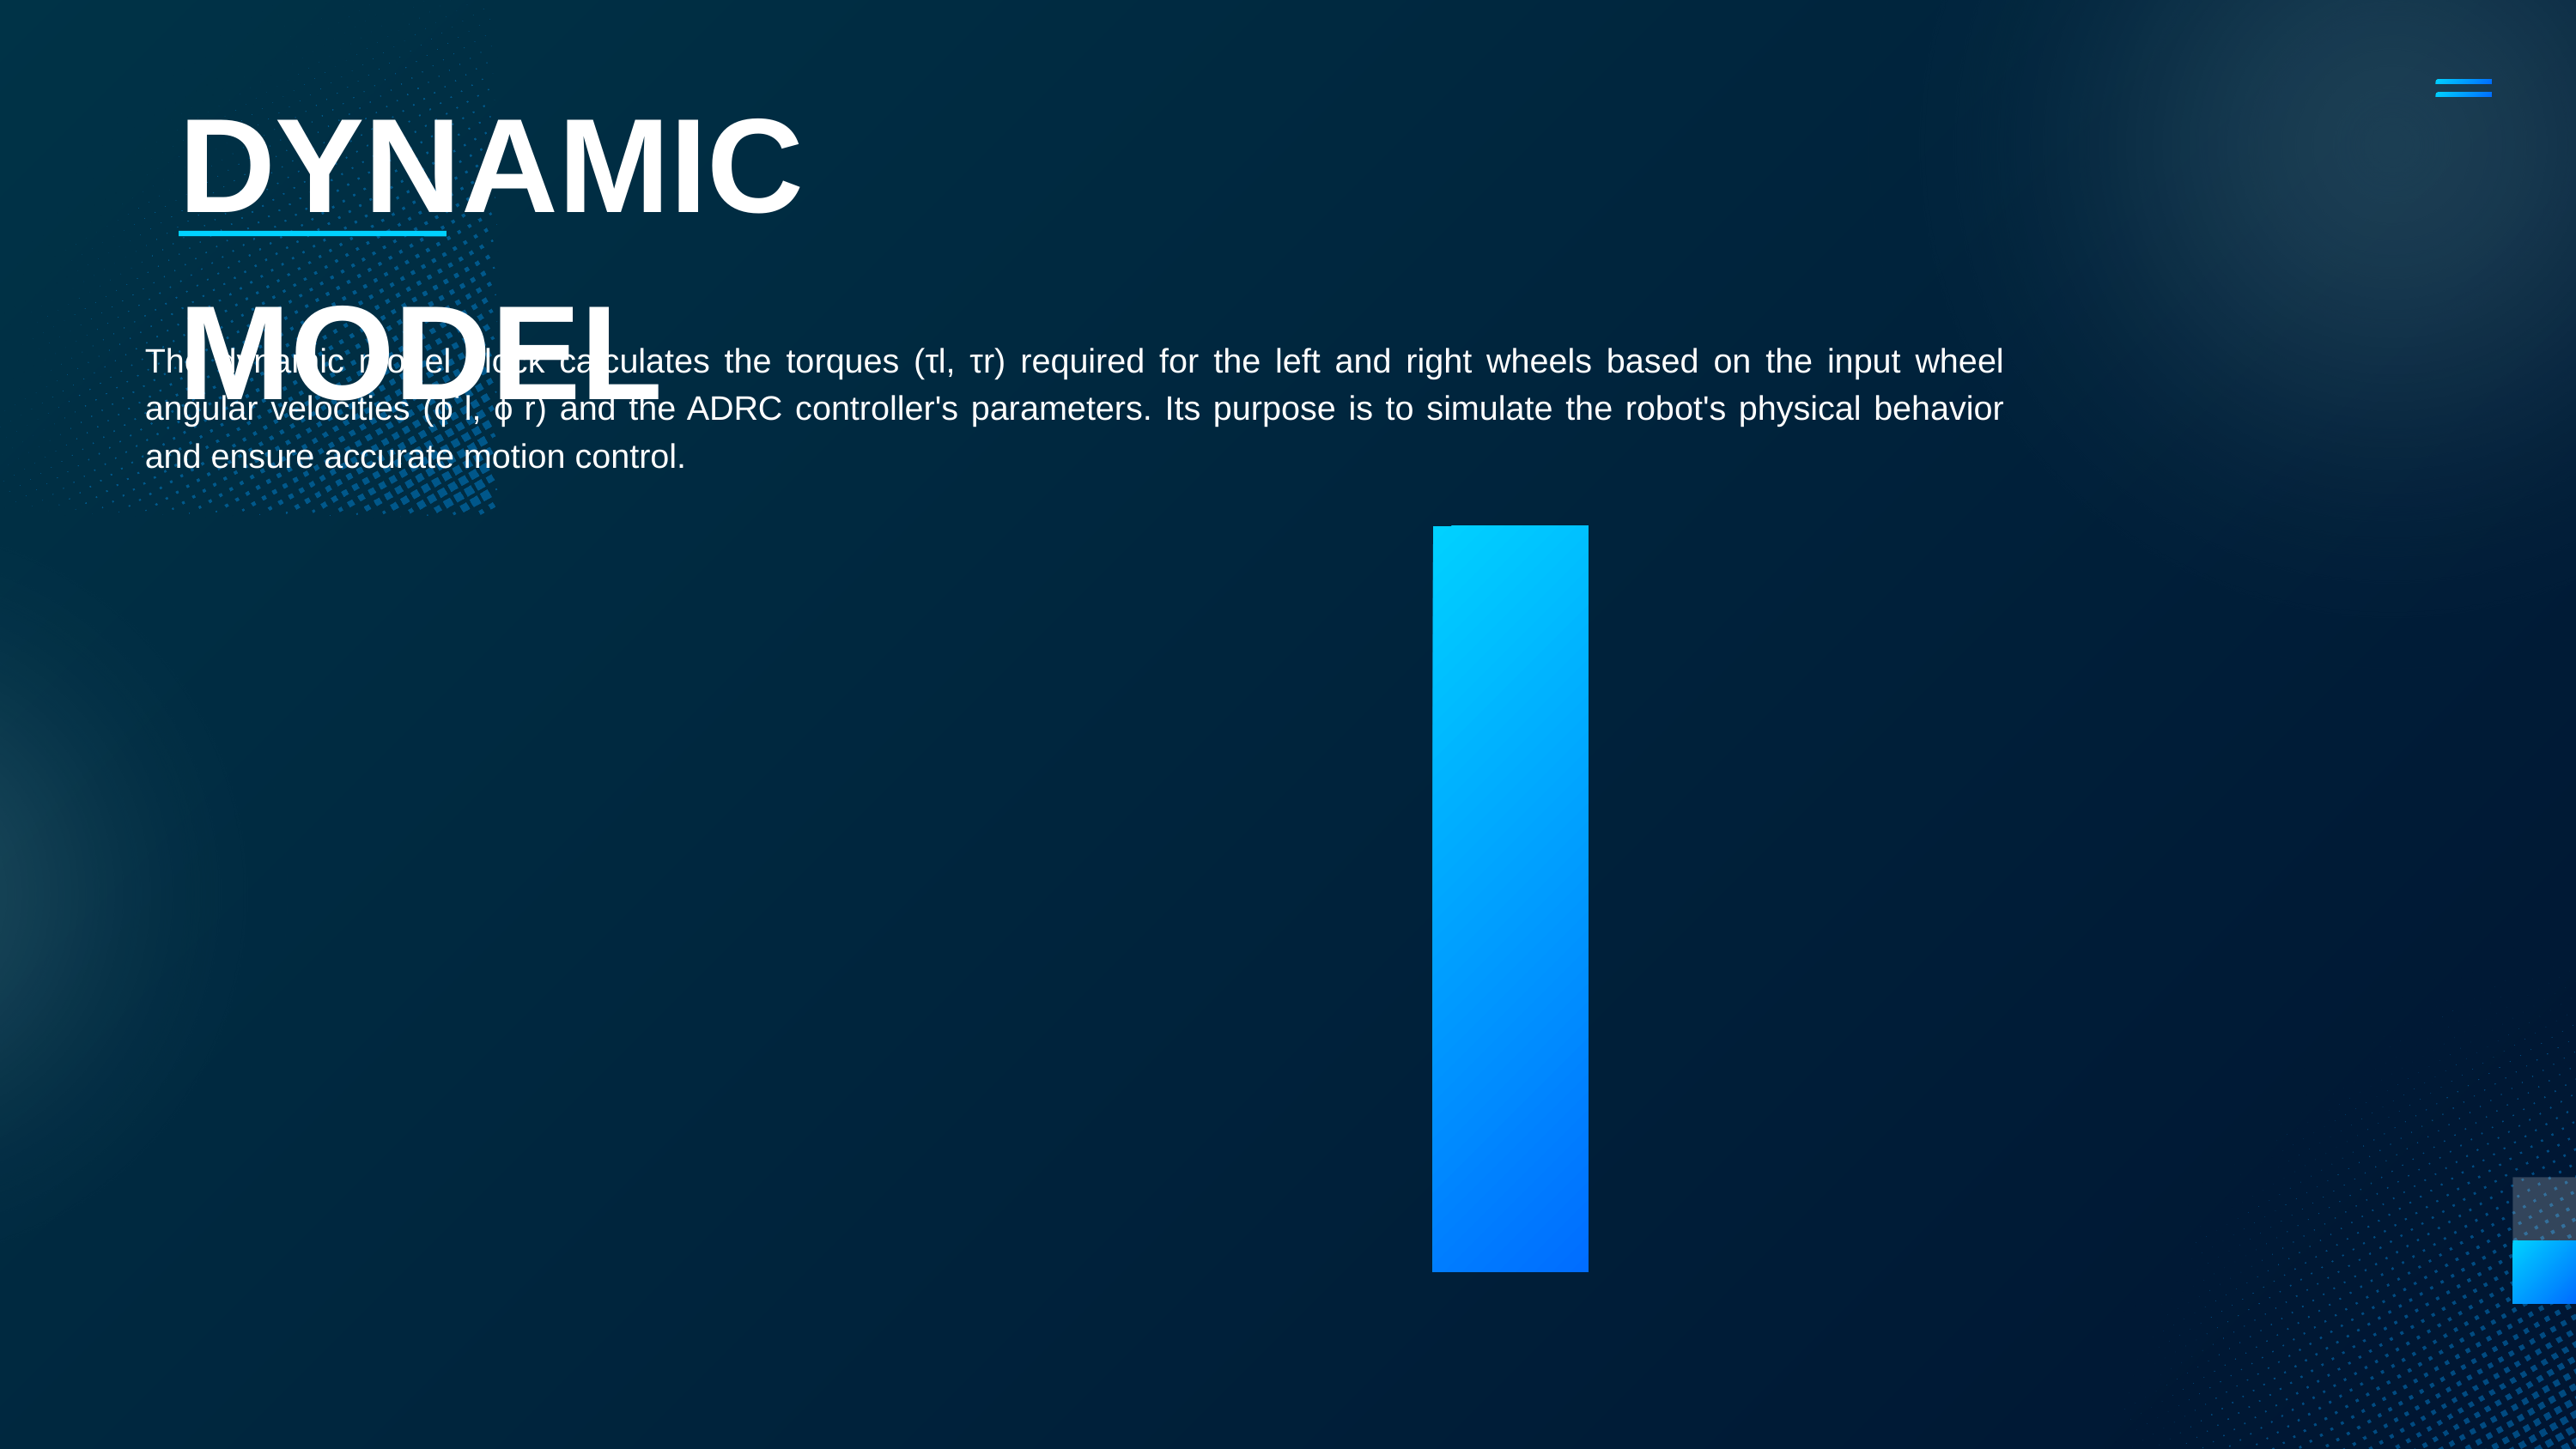

DYNAMIC MODEL

The dynamic model block calculates the torques (τl, τr) required for the left and right wheels based on the input wheel angular velocities (ϕ˙l, ϕ˙r) and the ADRC controller's parameters. Its purpose is to simulate the robot's physical behavior and ensure accurate motion control.